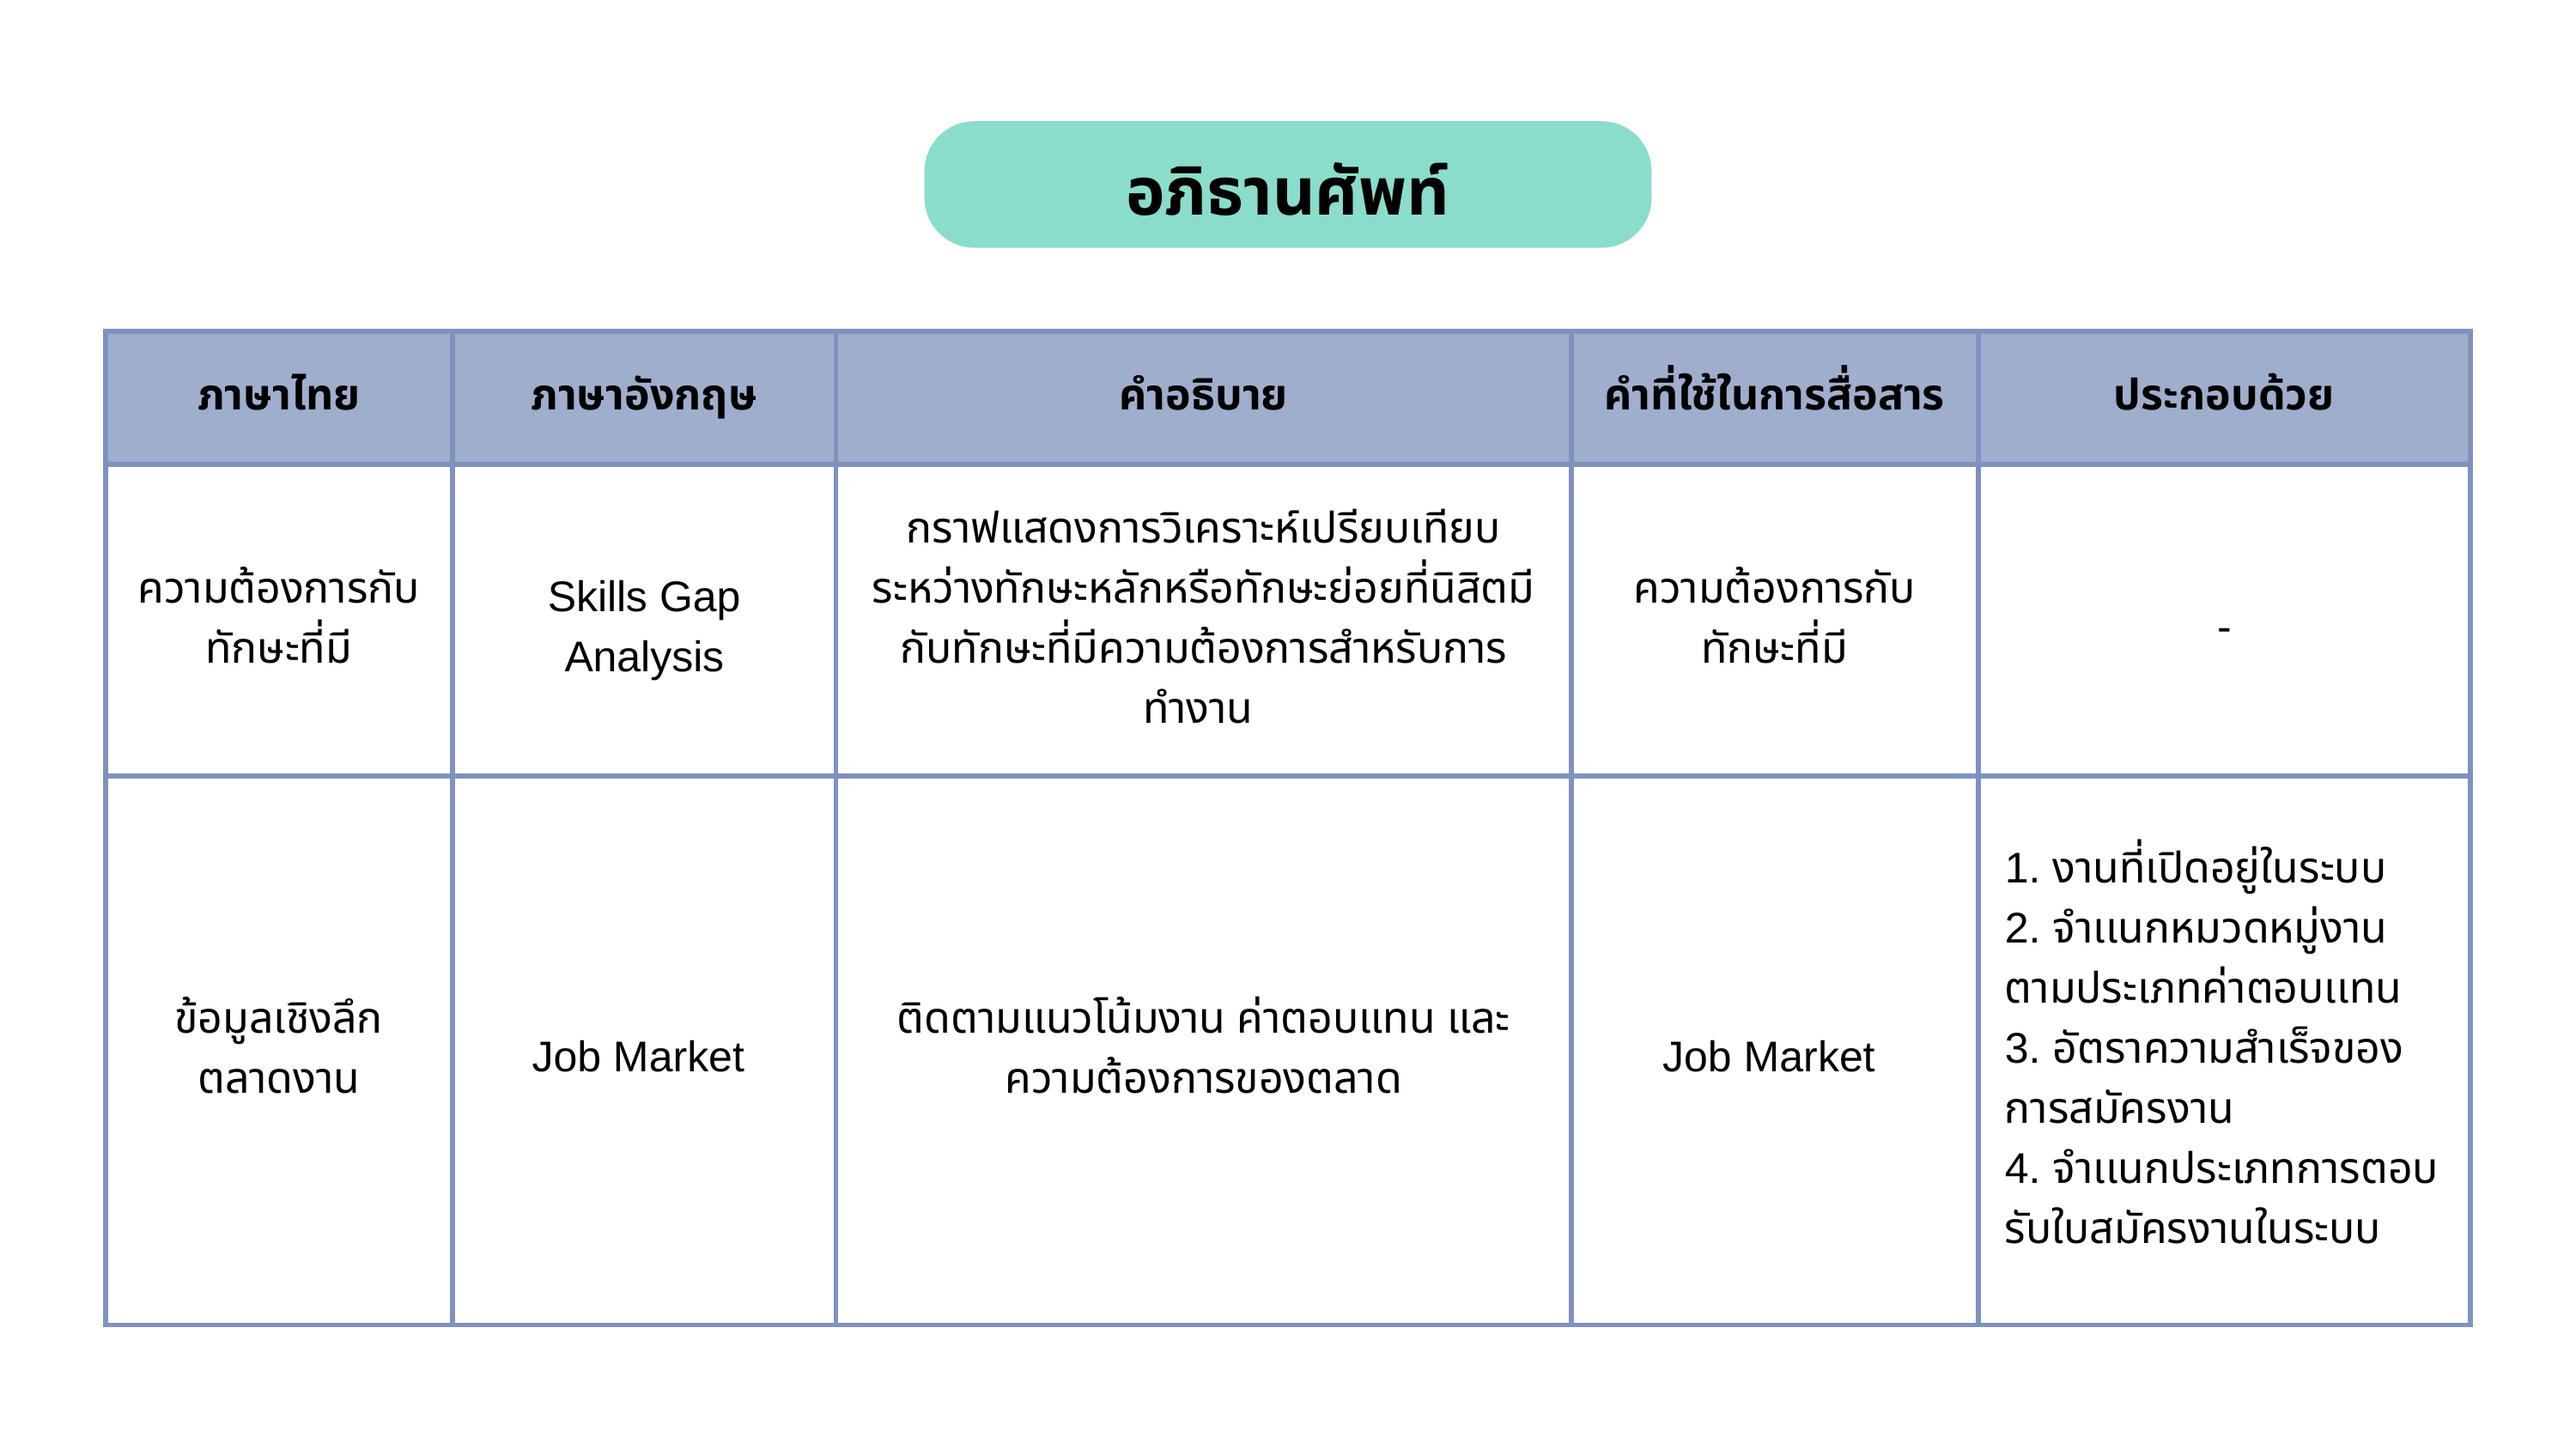

อภิธานศัพท์
| ภาษาไทย | ภาษาอังกฤษ | คำอธิบาย | คำที่ใช้ในการสื่อสาร | ประกอบด้วย |
| --- | --- | --- | --- | --- |
| ความต้องการกับทักษะที่มี | Skills Gap Analysis | กราฟแสดงการวิเคราะห์เปรียบเทียบระหว่างทักษะหลักหรือทักษะย่อยที่นิสิตมีกับทักษะที่มีความต้องการสำหรับการทำงาน | ความต้องการกับทักษะที่มี | - |
| ข้อมูลเชิงลึกตลาดงาน | Job Market | ติดตามแนวโน้มงาน ค่าตอบแทน และความต้องการของตลาด | Job Market | 1. งานที่เปิดอยู่ในระบบ 2. จำเเนกหมวดหมู่งานตามประเภทค่าตอบเเทน 3. อัตราความสำเร็จของการสมัครงาน 4. จำเเนกประเภทการตอบรับใบสมัครงานในระบบ |